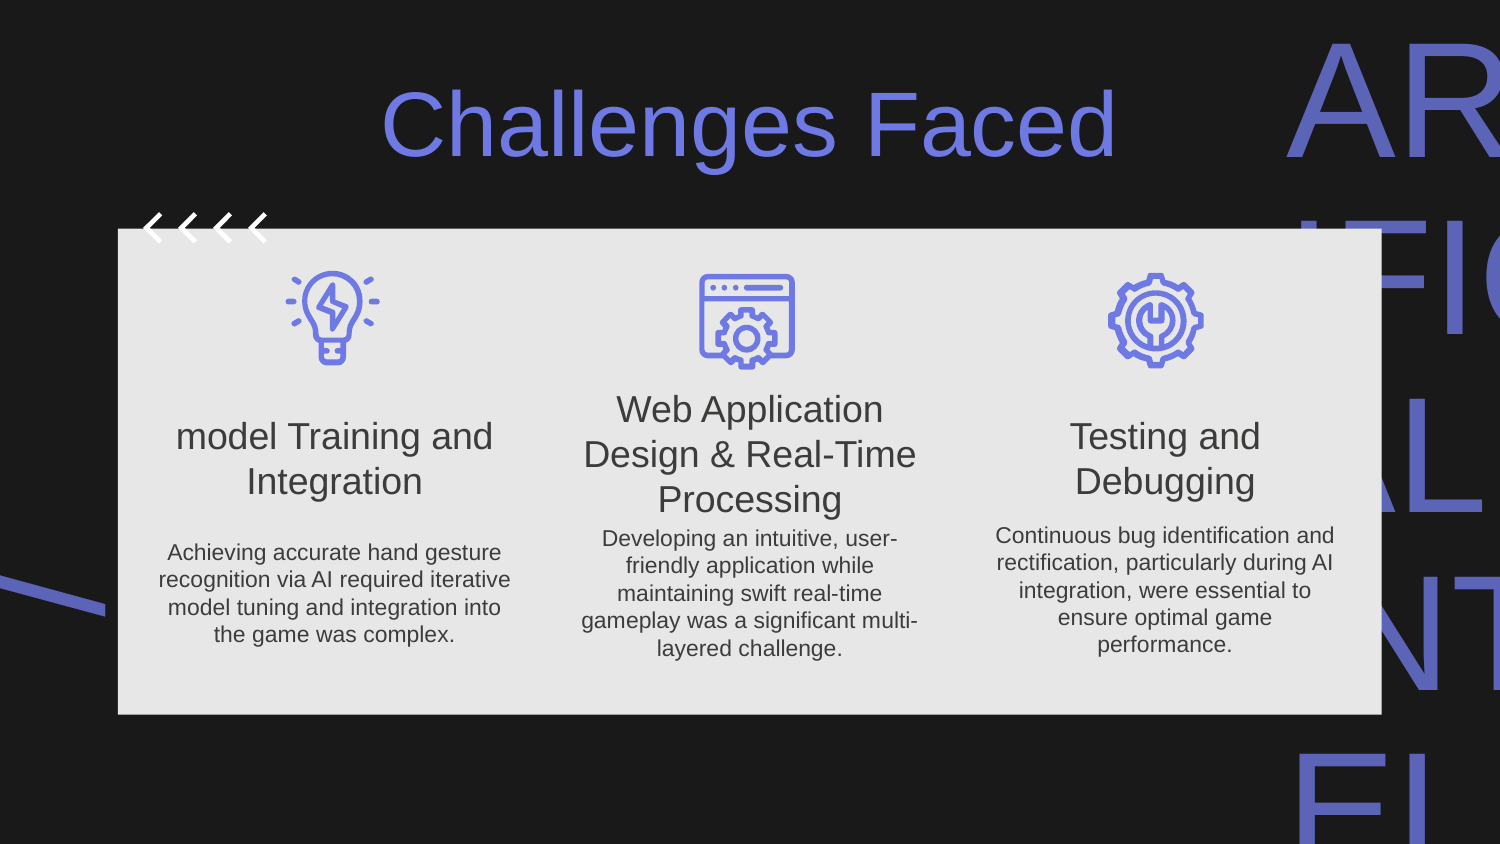

Challenges Faced

Web Application Design & Real-Time Processing
# model Training and Integration
Testing and Debugging
Continuous bug identification and rectification, particularly during AI integration, were essential to ensure optimal game performance.
Achieving accurate hand gesture recognition via AI required iterative model tuning and integration into the game was complex.
Developing an intuitive, user-friendly application while maintaining swift real-time gameplay was a significant multi-layered challenge.